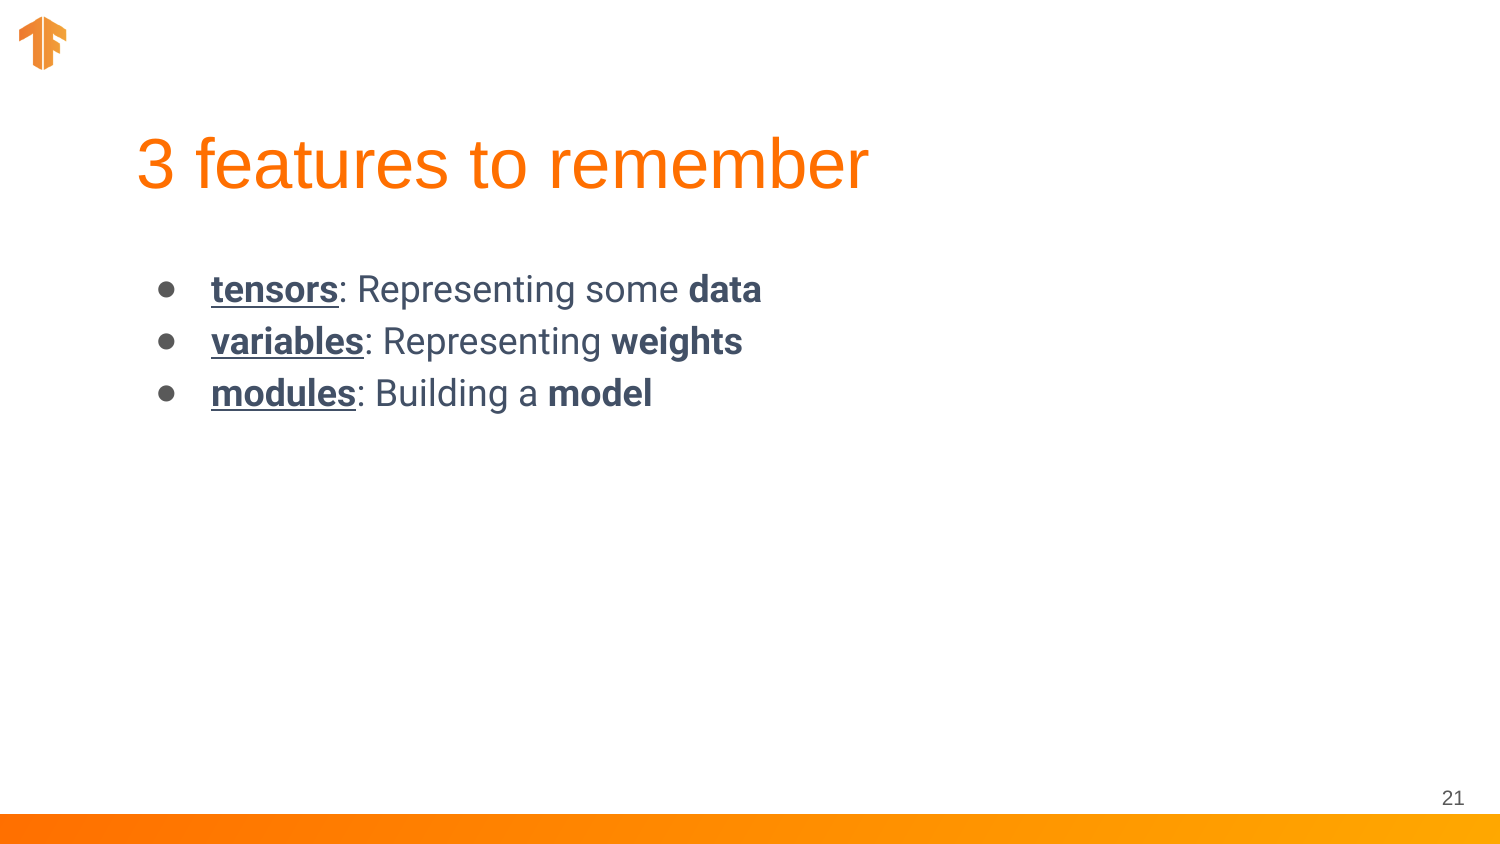

# 3 features to remember
tensors: Representing some data
variables: Representing weights
modules: Building a model

21